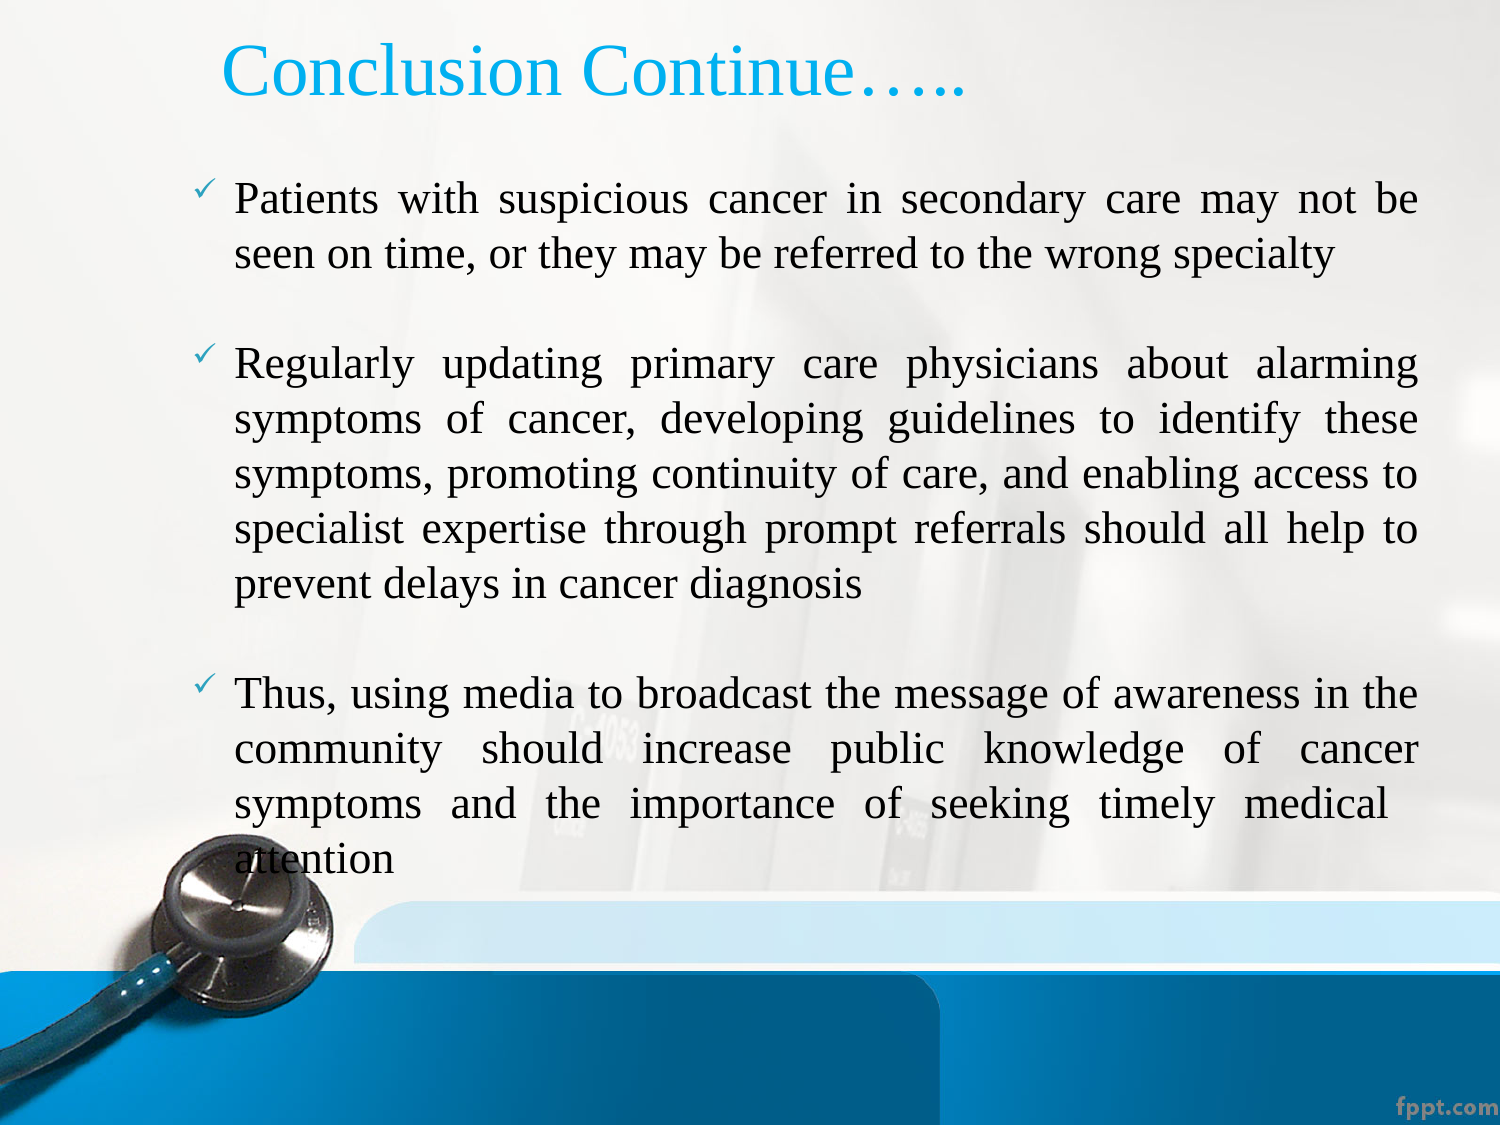

Conclusion Continue…..
Patients with suspicious cancer in secondary care may not be seen on time, or they may be referred to the wrong specialty

Regularly updating primary care physicians about alarming symptoms of cancer, developing guidelines to identify these symptoms, promoting continuity of care, and enabling access to specialist expertise through prompt referrals should all help to prevent delays in cancer diagnosis

Thus, using media to broadcast the message of awareness in the community should increase public knowledge of cancer symptoms and the importance of seeking timely medical 	attention